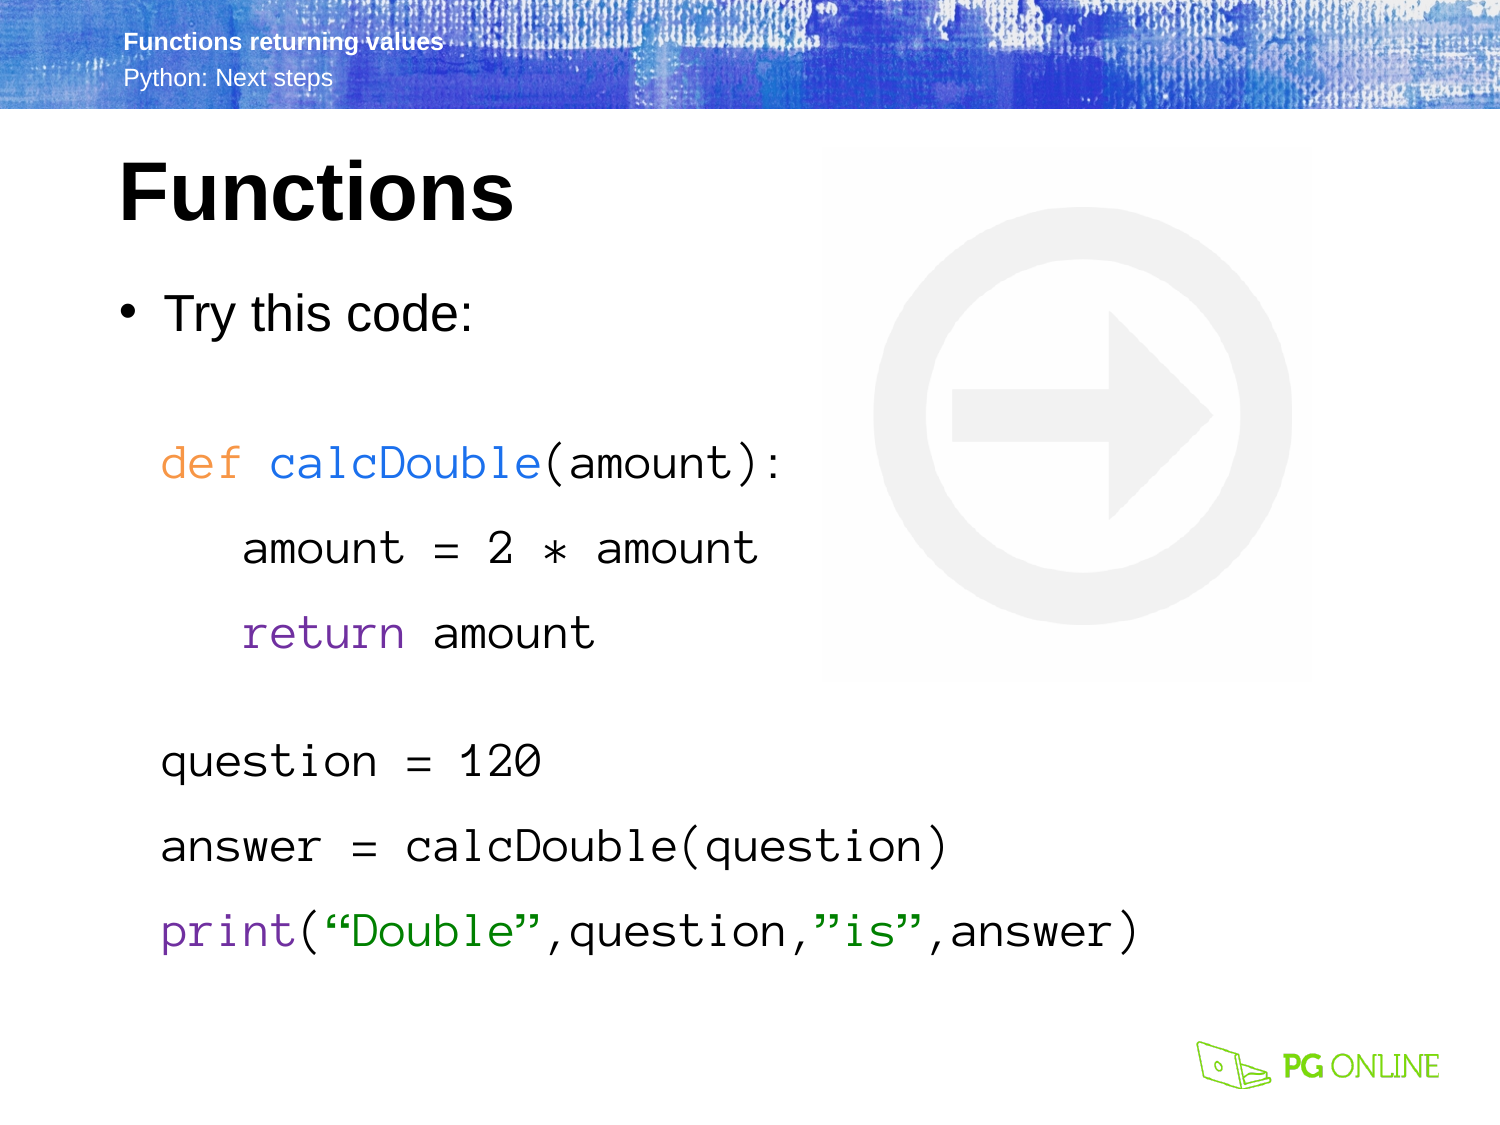

Functions
Try this code:

def calcDouble(amount):
   amount = 2 * amount
   return amount

question = 120
answer = calcDouble(question)
print(“Double”,question,”is”,answer)